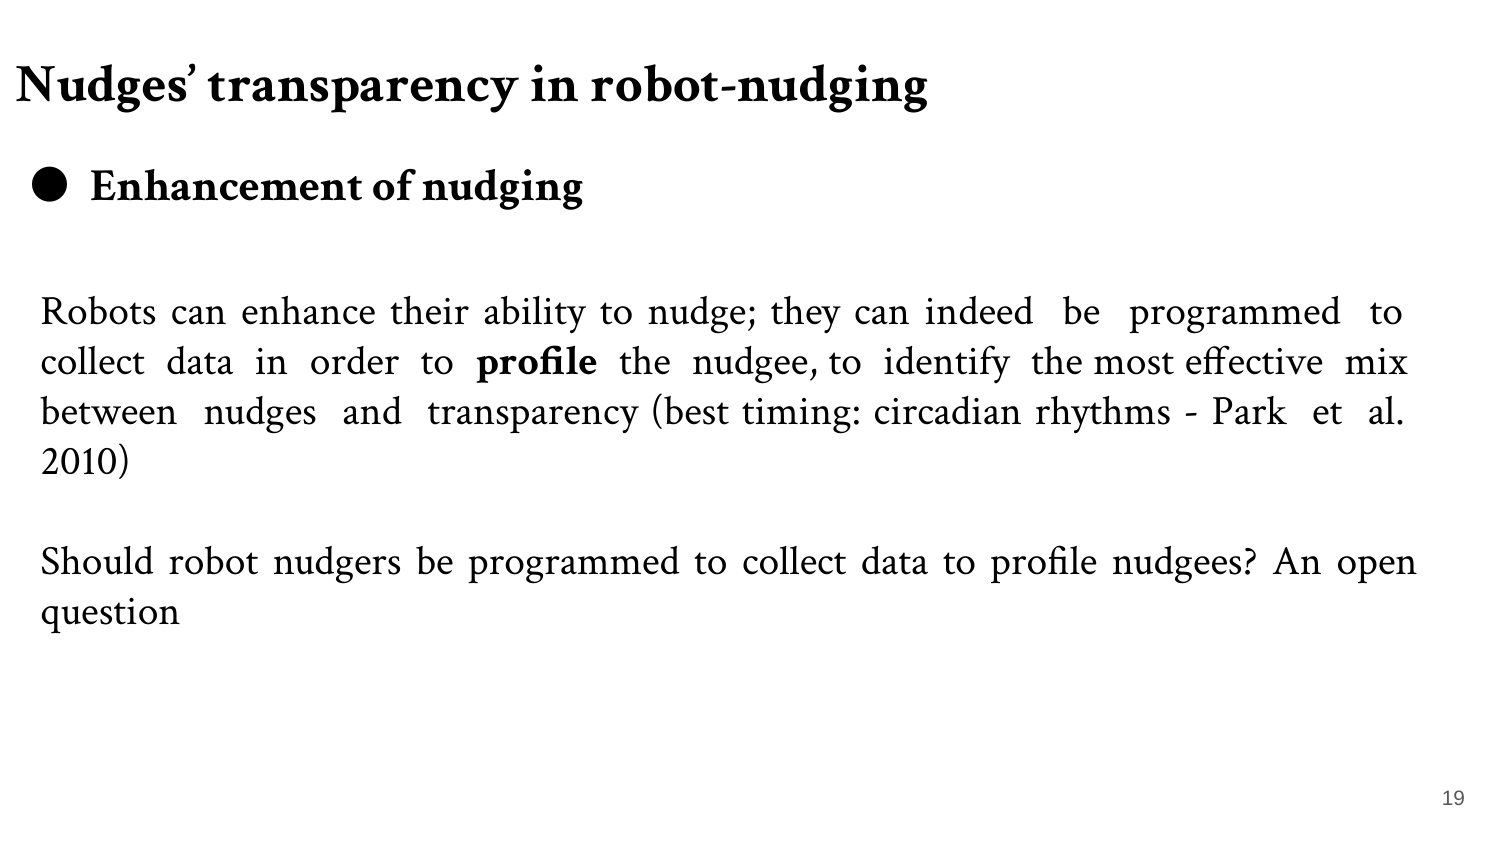

Nudges’ transparency in robot-nudging
Enhancement of nudging
Robots can enhance their ability to nudge; they can indeed  be  programmed  to  collect  data  in  order  to  profile  the  nudgee, to  identify  the most effective  mix  between  nudges  and  transparency (best timing: circadian rhythms - Park  et  al.  2010)

Should robot nudgers be programmed to collect data to profile nudgees? An open question

19